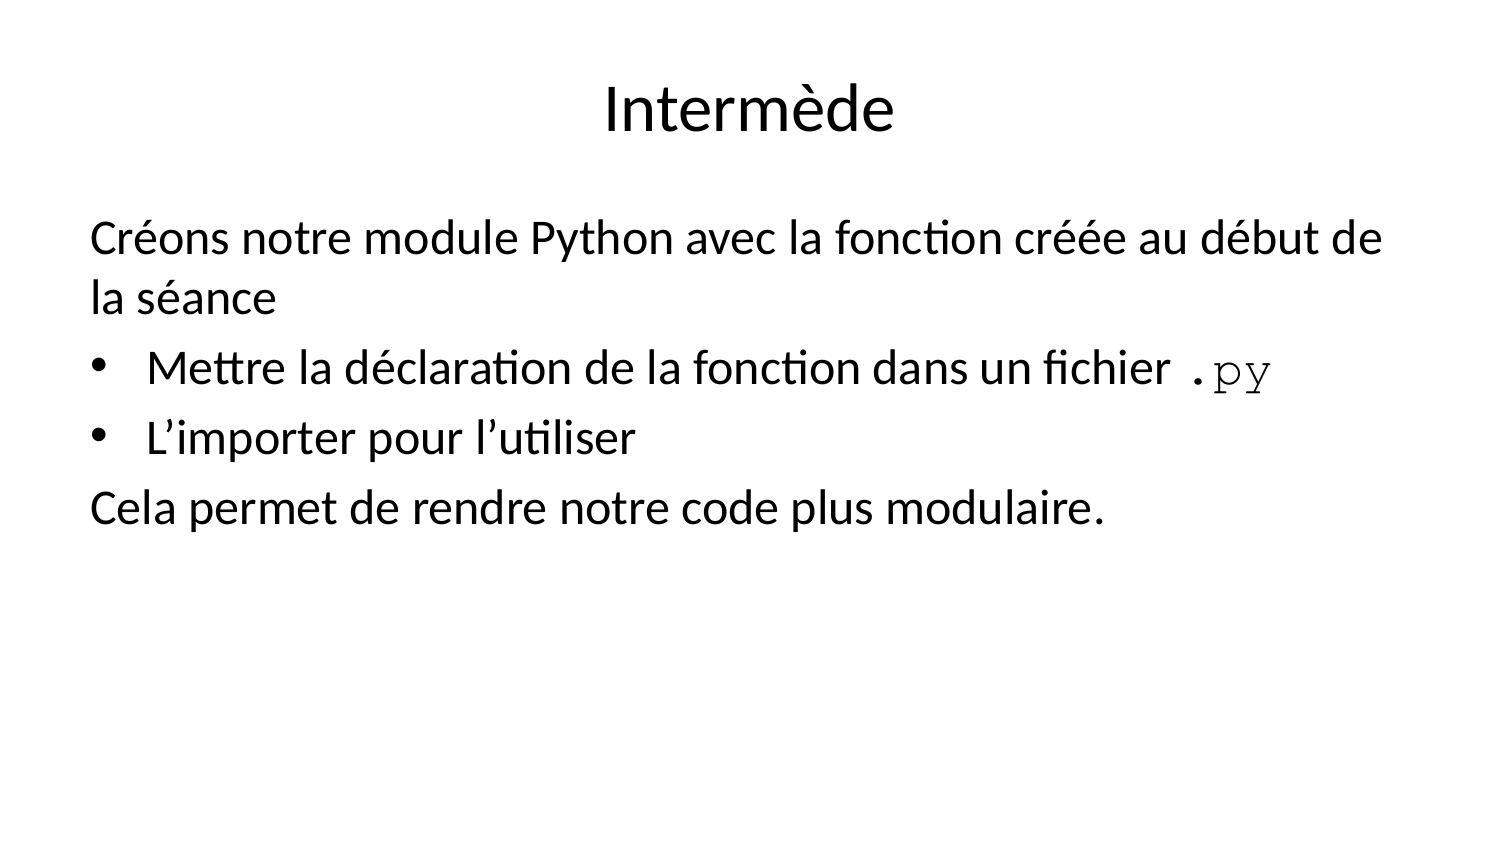

# Intermède
Créons notre module Python avec la fonction créée au début de la séance
Mettre la déclaration de la fonction dans un fichier .py
L’importer pour l’utiliser
Cela permet de rendre notre code plus modulaire.